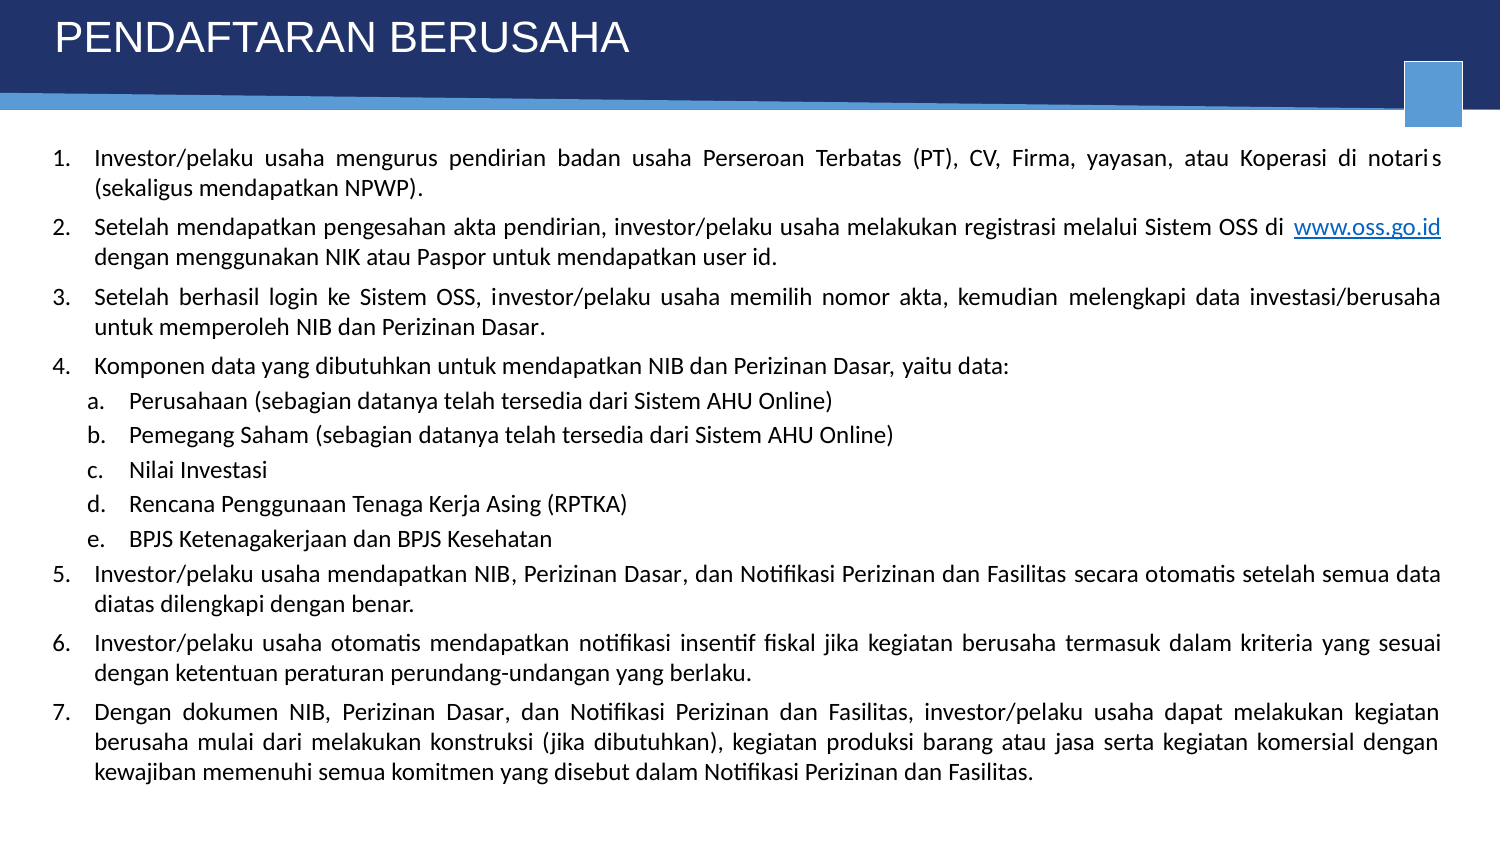

# PENDAFTARAN BERUSAHA
Investor/pelaku usaha mengurus pendirian badan usaha Perseroan Terbatas (PT), CV, Firma, yayasan, atau Koperasi di notaris (sekaligus mendapatkan NPWP).
Setelah mendapatkan pengesahan akta pendirian, investor/pelaku usaha melakukan registrasi melalui Sistem OSS di www.oss.go.id dengan menggunakan NIK atau Paspor untuk mendapatkan user id.
Setelah berhasil login ke Sistem OSS, investor/pelaku usaha memilih nomor akta, kemudian melengkapi data investasi/berusaha untuk memperoleh NIB dan Perizinan Dasar.
Komponen data yang dibutuhkan untuk mendapatkan NIB dan Perizinan Dasar, yaitu data:
Perusahaan (sebagian datanya telah tersedia dari Sistem AHU Online)
Pemegang Saham (sebagian datanya telah tersedia dari Sistem AHU Online)
Nilai Investasi
Rencana Penggunaan Tenaga Kerja Asing (RPTKA)
BPJS Ketenagakerjaan dan BPJS Kesehatan
Investor/pelaku usaha mendapatkan NIB, Perizinan Dasar, dan Notifikasi Perizinan dan Fasilitas secara otomatis setelah semua data diatas dilengkapi dengan benar.
Investor/pelaku usaha otomatis mendapatkan notifikasi insentif fiskal jika kegiatan berusaha termasuk dalam kriteria yang sesuai dengan ketentuan peraturan perundang-undangan yang berlaku.
Dengan dokumen NIB, Perizinan Dasar, dan Notifikasi Perizinan dan Fasilitas, investor/pelaku usaha dapat melakukan kegiatan berusaha mulai dari melakukan konstruksi (jika dibutuhkan), kegiatan produksi barang atau jasa serta kegiatan komersial dengan kewajiban memenuhi semua komitmen yang disebut dalam Notifikasi Perizinan dan Fasilitas.